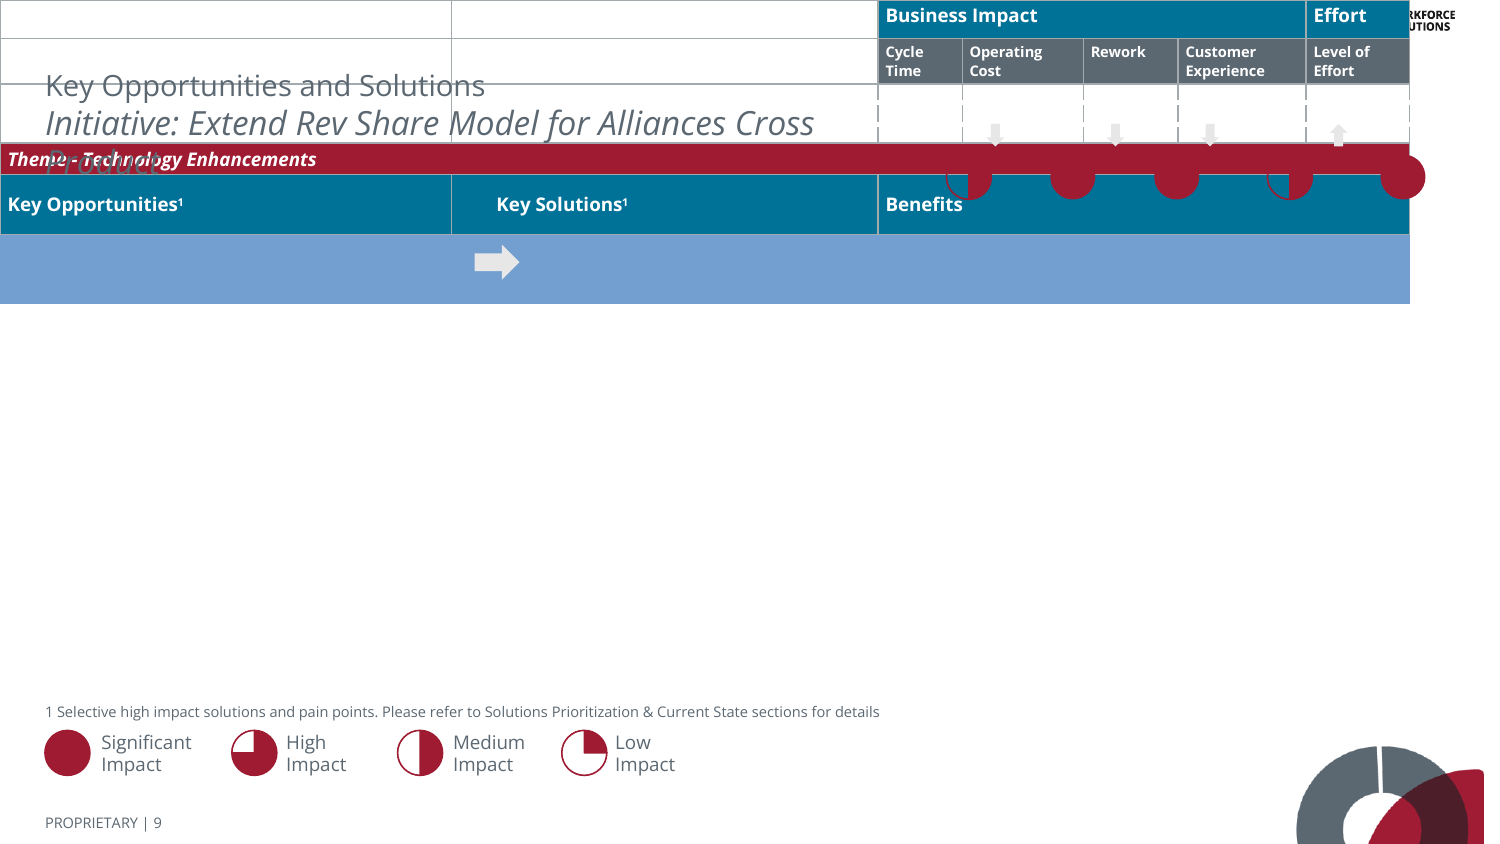

|  |  | Business Impact |  |  |  | Effort |
| --- | --- | --- | --- | --- | --- | --- |
|  |  | Cycle Time | Operating Cost | Rework | Customer Experience | Level of Effort |
|  |  |  |  |  |  |  |
| Theme - Technology Enhancements |  |  |  |  |  |  |
| Key Opportunities1 | Key Solutions1 | Benefits |  |  |  |  |
|  |  |  |  |  |  |  |
|  |  |  |  |  |  |  |
| No standard data model, for tracking revenue share for all products for Alliances | Extend existing TWN Rev share model to support I9 Alliances | Reduction in Rework Reduction in Operating Cost Initiative will enable: Accurate reconciliation of partner revenue Identify Revenue Leakage Provide partners with a consistent user experience across all products |  |  |  |  |
# Key Opportunities and Solutions
Initiative: Extend Rev Share Model for Alliances Cross Product

1 Selective high impact solutions and pain points. Please refer to Solutions Prioritization & Current State sections for details

Significant
Impact
High
Impact
Medium
Impact
Low
Impact